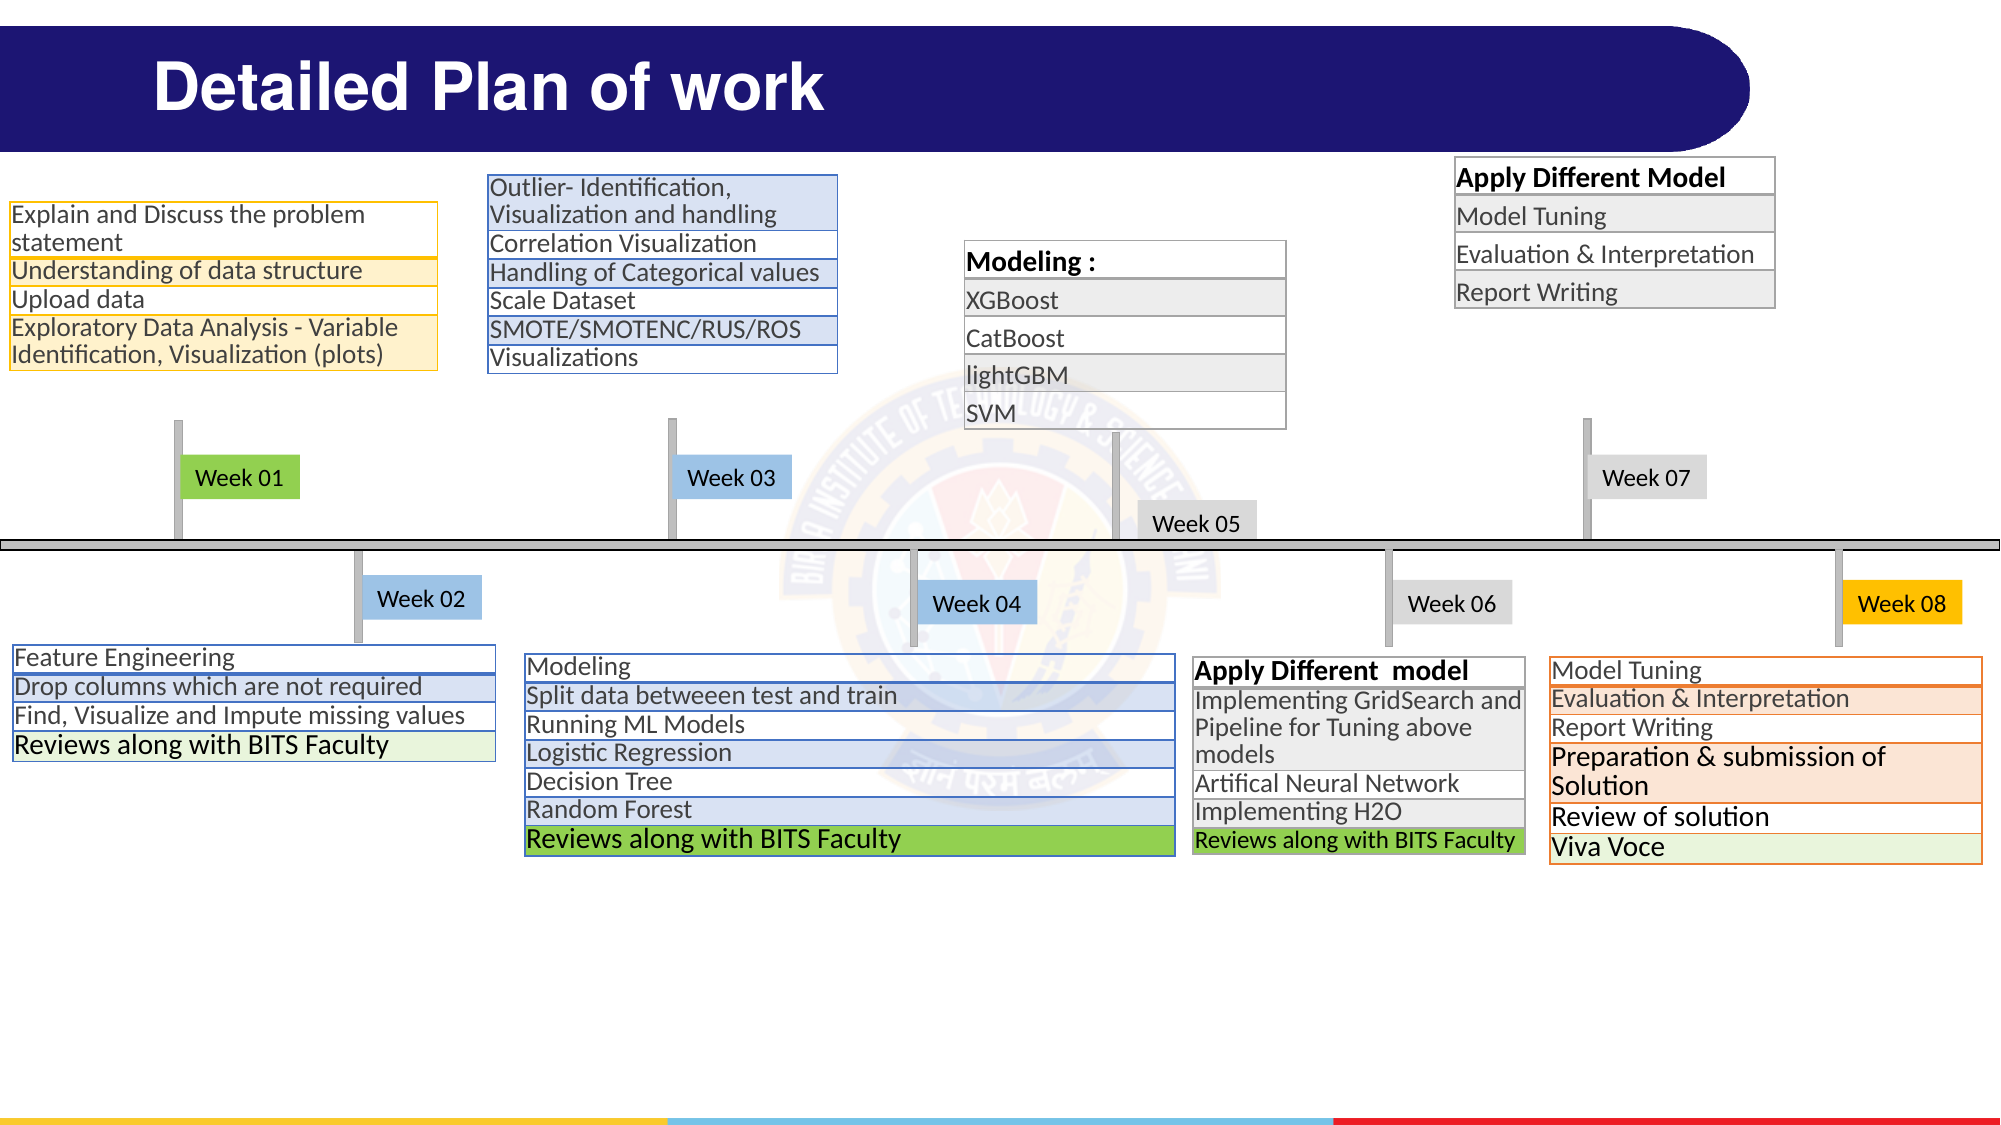

# Detailed Plan of work
| Apply Different Model |
| --- |
| Model Tuning |
| Evaluation & Interpretation |
| Report Writing |
| Outlier- Identification, Visualization and handling |
| --- |
| Correlation Visualization |
| Handling of Categorical values |
| Scale Dataset |
| SMOTE/SMOTENC/RUS/ROS |
| Visualizations |
| Explain and Discuss the problem statement |
| --- |
| Understanding of data structure |
| Upload data |
| Exploratory Data Analysis - Variable Identification, Visualization (plots) |
| Modeling : |
| --- |
| XGBoost |
| CatBoost |
| lightGBM |
| SVM |

Week 01
Week 03
Week 07
Week 05

Week 02
Week 04
Week 06
Week 08
| Feature Engineering |
| --- |
| Drop columns which are not required |
| Find, Visualize and Impute missing values |
| Reviews along with BITS Faculty |
| Modeling |
| --- |
| Split data betweeen test and train |
| Running ML Models |
| Logistic Regression |
| Decision Tree |
| Random Forest |
| Reviews along with BITS Faculty |
| Model Tuning |
| --- |
| Evaluation & Interpretation |
| Report Writing |
| Preparation & submission of Solution |
| Review of solution |
| Viva Voce |
| Apply Different model |
| --- |
| Implementing GridSearch and Pipeline for Tuning above models |
| Artifical Neural Network |
| Implementing H2O |
| Reviews along with BITS Faculty |